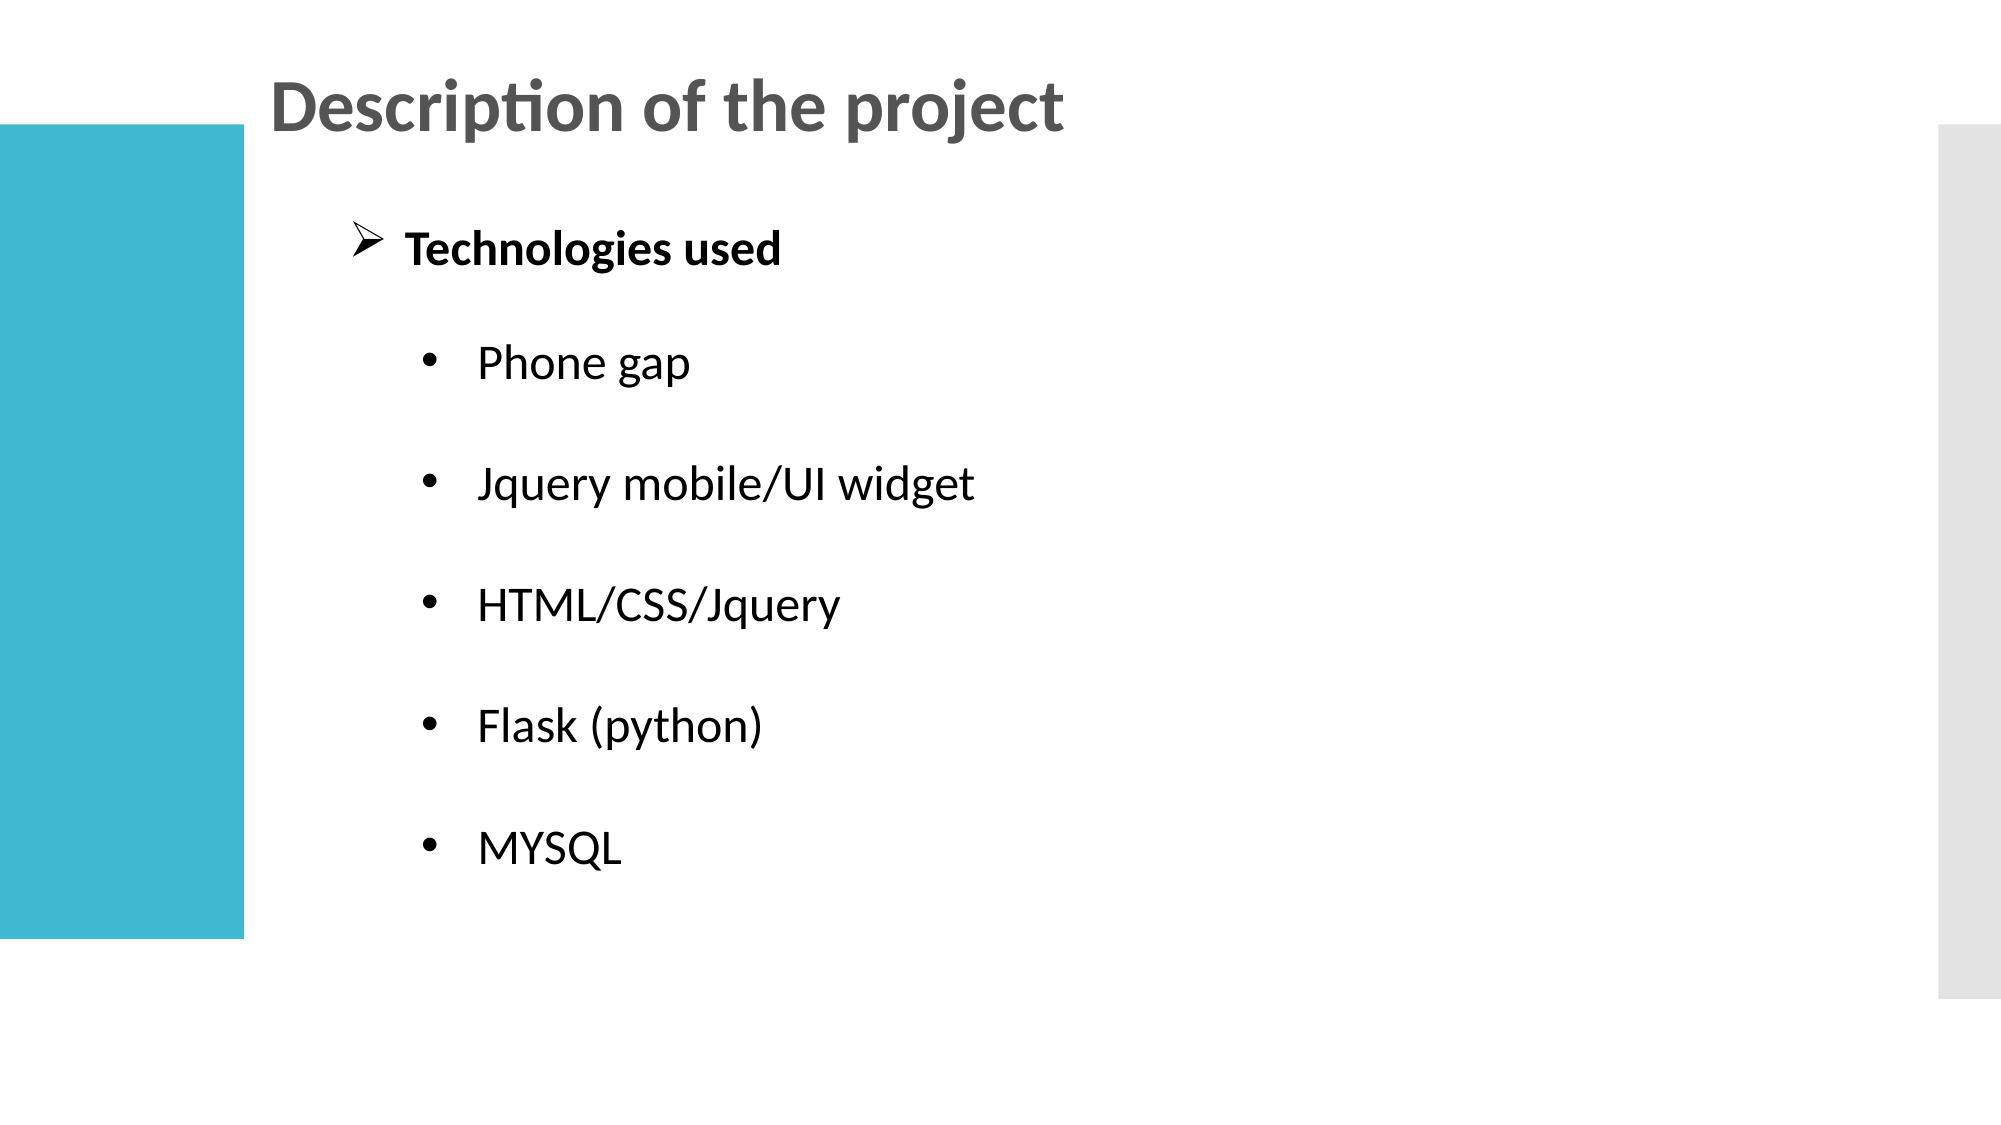

# Description of the project
Technologies used
Phone gap
Jquery mobile/UI widget
HTML/CSS/Jquery
Flask (python)
MYSQL